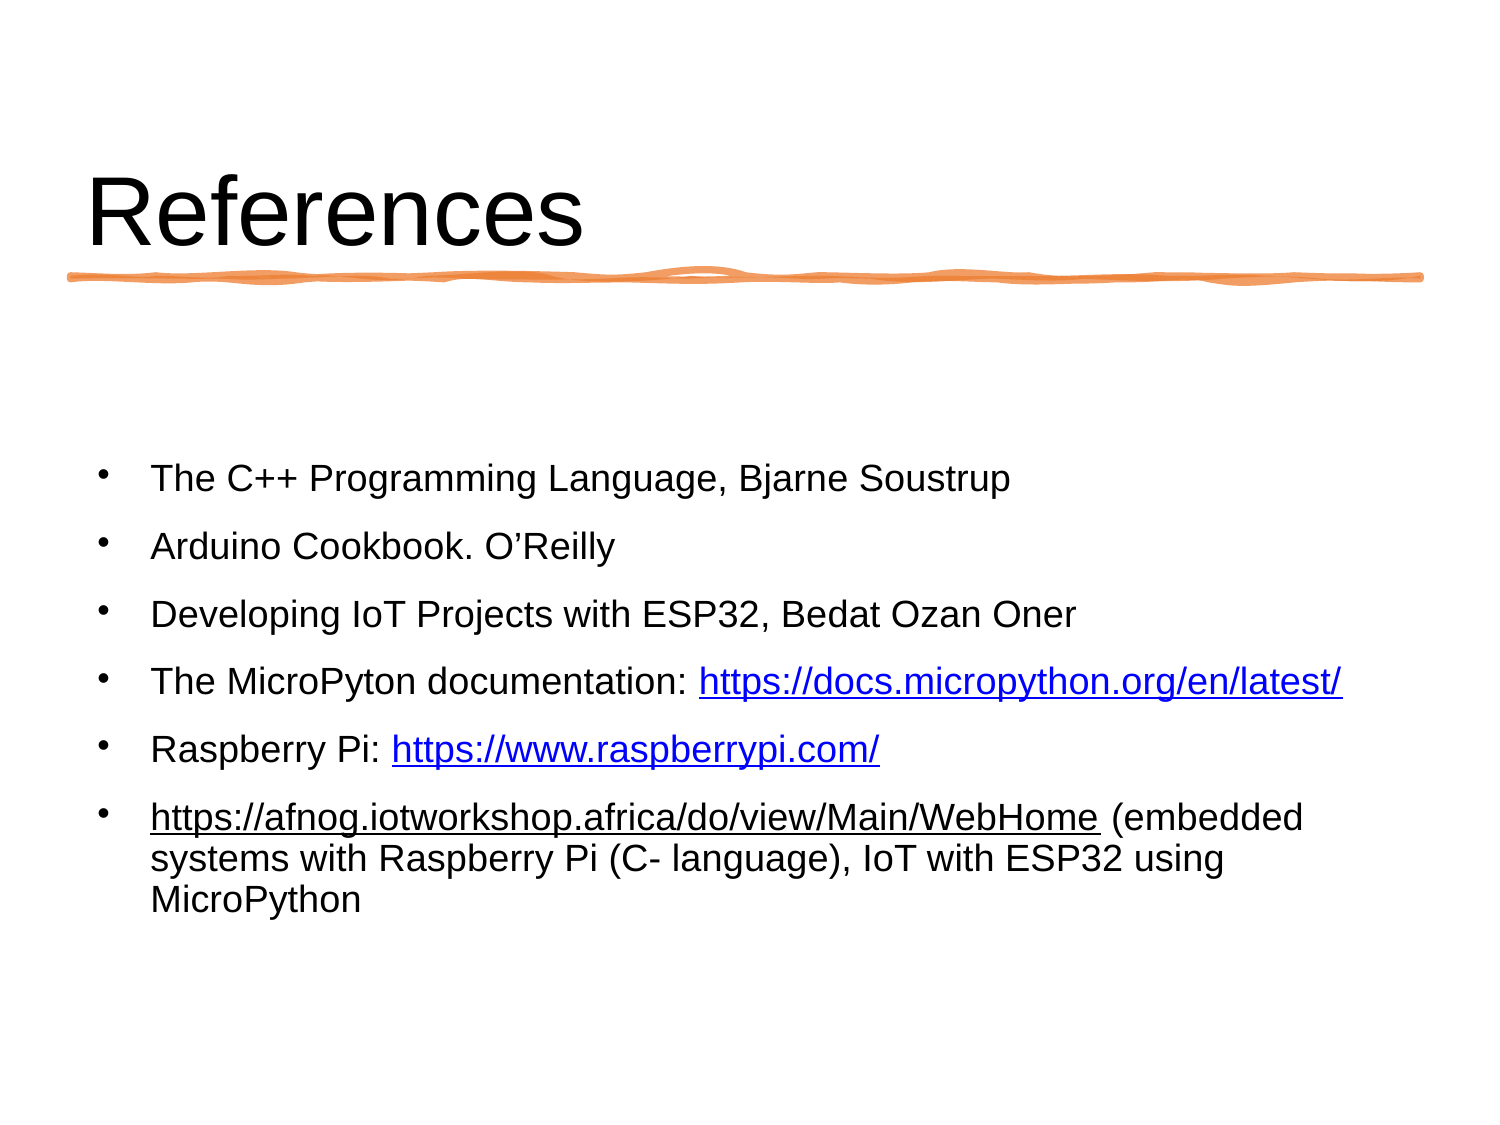

# References

The C++ Programming Language, Bjarne Soustrup
Arduino Cookbook. O’Reilly
Developing IoT Projects with ESP32, Bedat Ozan Oner
The MicroPyton documentation: https://docs.micropython.org/en/latest/
Raspberry Pi: https://www.raspberrypi.com/
https://afnog.iotworkshop.africa/do/view/Main/WebHome (embedded systems with Raspberry Pi (C- language), IoT with ESP32 using MicroPython